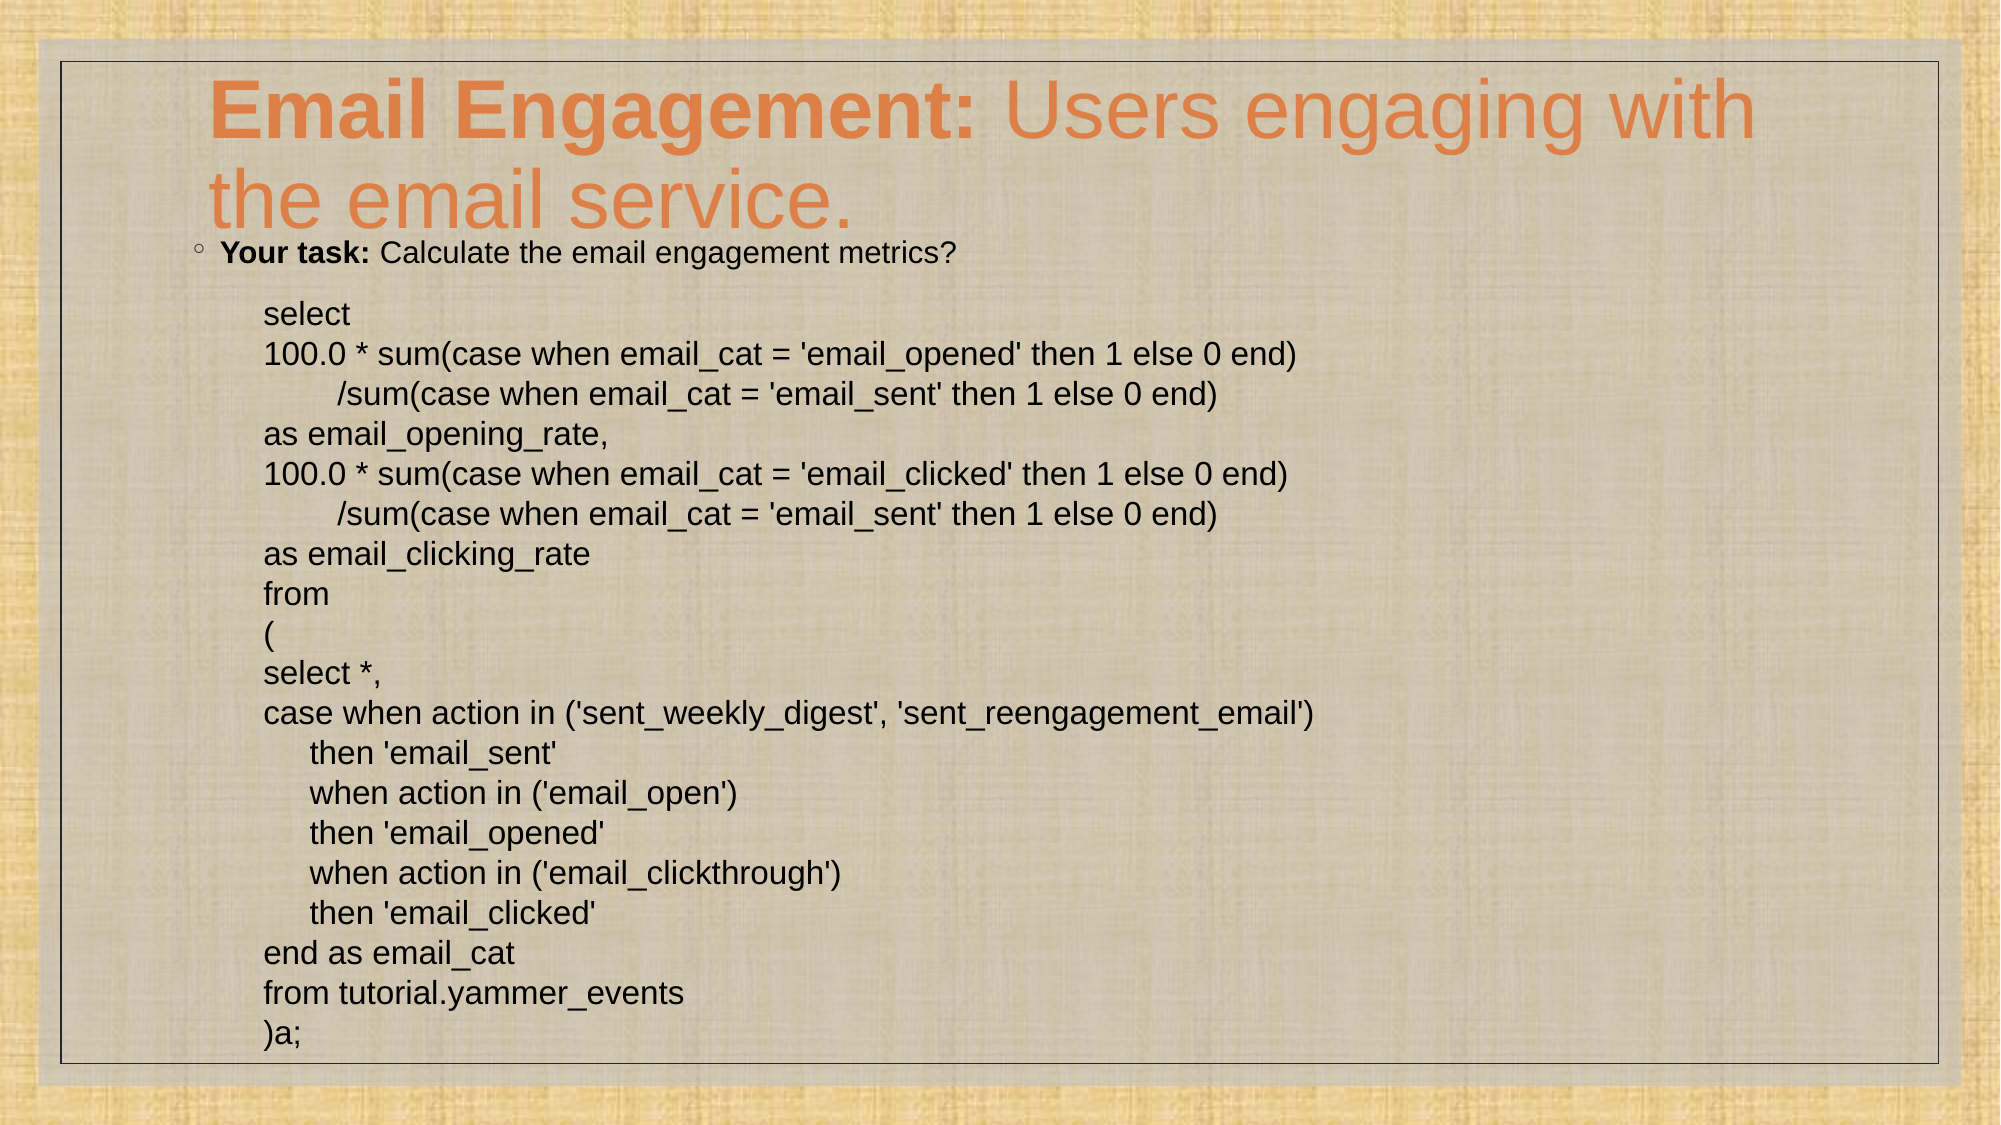

# Email Engagement: Users engaging with the email service.
Your task: Calculate the email engagement metrics?
select
100.0 * sum(case when email_cat = 'email_opened' then 1 else 0 end)
        /sum(case when email_cat = 'email_sent' then 1 else 0 end)
as email_opening_rate,
100.0 * sum(case when email_cat = 'email_clicked' then 1 else 0 end)
        /sum(case when email_cat = 'email_sent' then 1 else 0 end)
as email_clicking_rate
from
(
select *,
case when action in ('sent_weekly_digest', 'sent_reengagement_email')
     then 'email_sent'
     when action in ('email_open')
     then 'email_opened'
     when action in ('email_clickthrough')
     then 'email_clicked'
end as email_cat
from tutorial.yammer_events
)a;